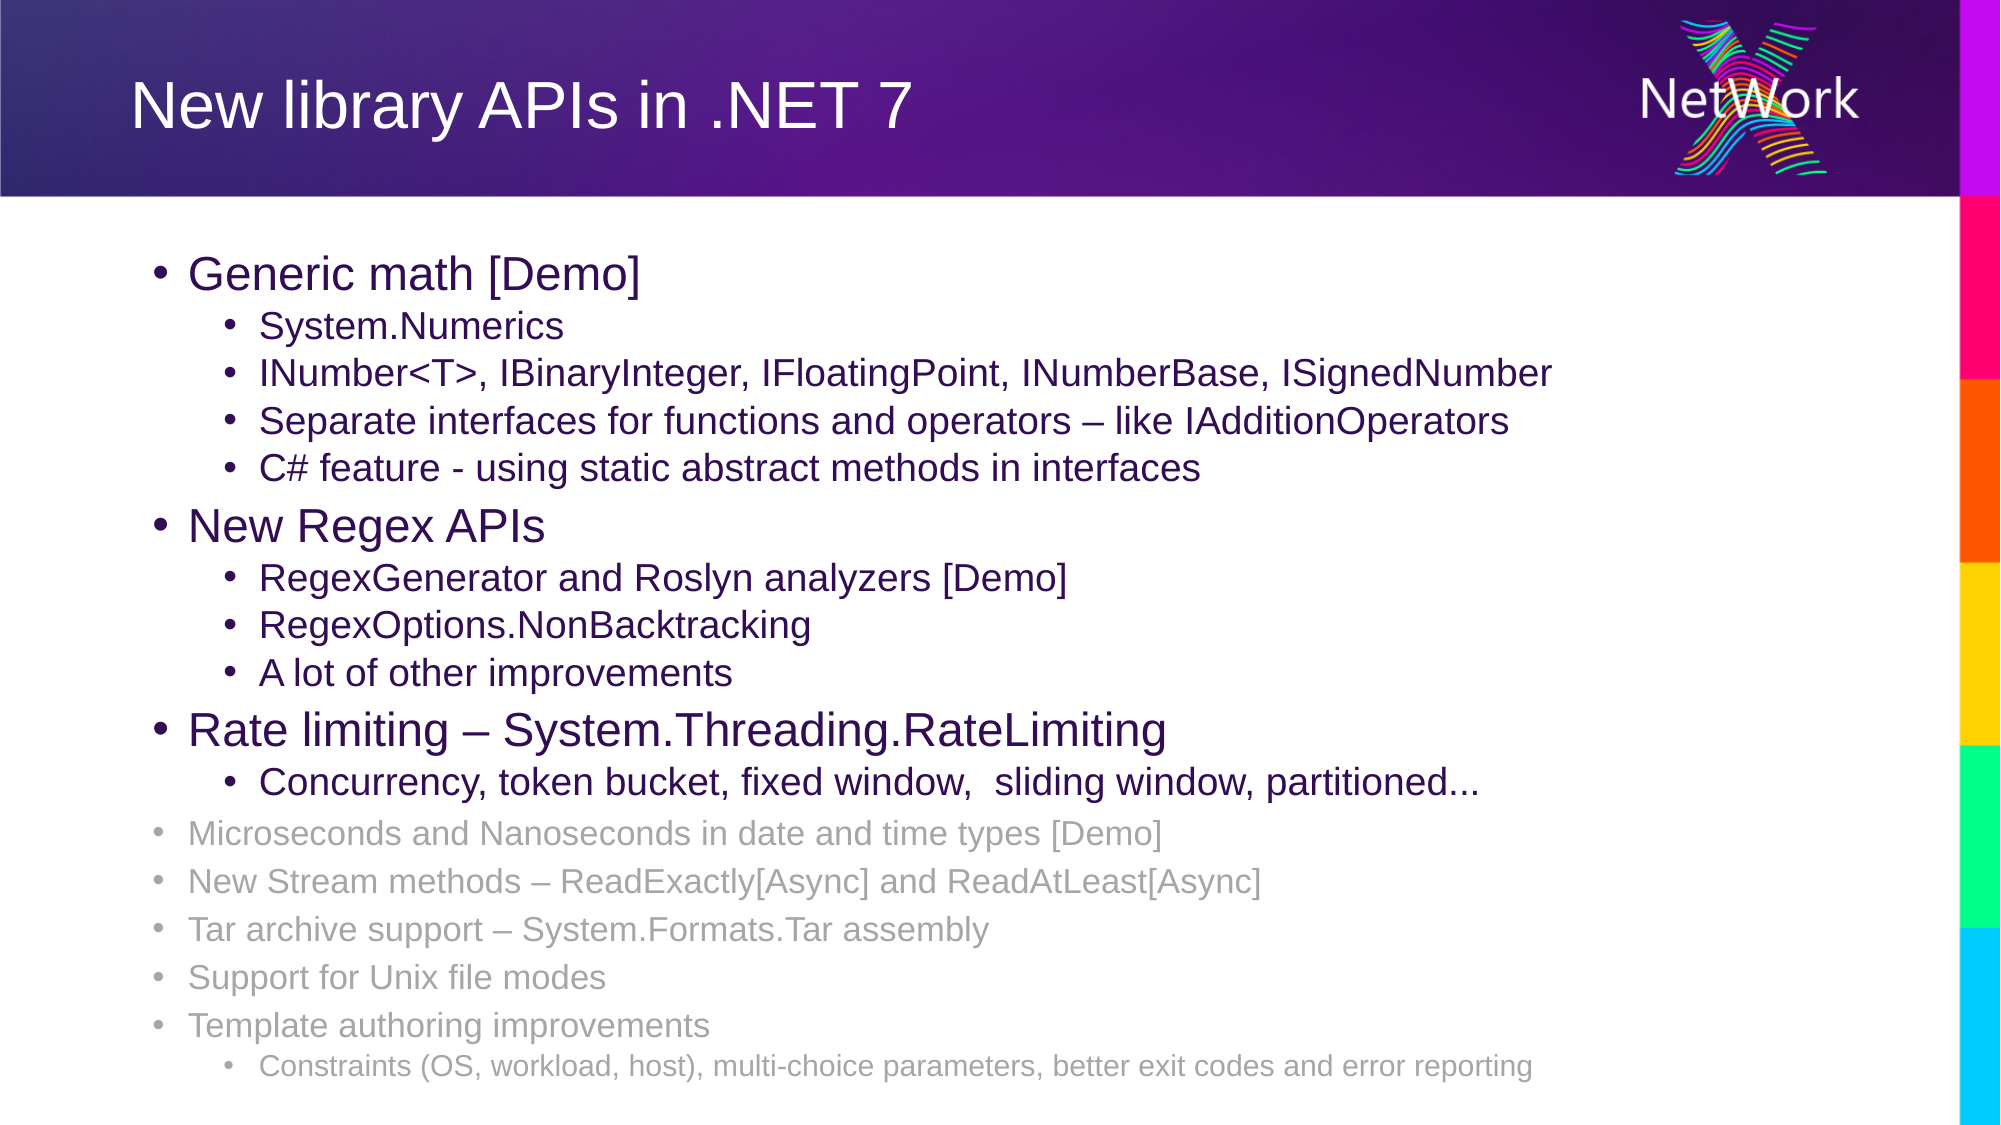

# New library APIs in .NET 7
Generic math [Demo]
System.Numerics
INumber<T>, IBinaryInteger, IFloatingPoint, INumberBase, ISignedNumber
Separate interfaces for functions and operators – like IAdditionOperators
C# feature - using static abstract methods in interfaces
New Regex APIs
RegexGenerator and Roslyn analyzers [Demo]
RegexOptions.NonBacktracking
A lot of other improvements
Rate limiting – System.Threading.RateLimiting
Concurrency, token bucket, fixed window,  sliding window, partitioned...
Microseconds and Nanoseconds in date and time types [Demo]
New Stream methods – ReadExactly[Async] and ReadAtLeast[Async]
Tar archive support – System.Formats.Tar assembly
Support for Unix file modes
Template authoring improvements
Constraints (OS, workload, host), multi-choice parameters, better exit codes and error reporting